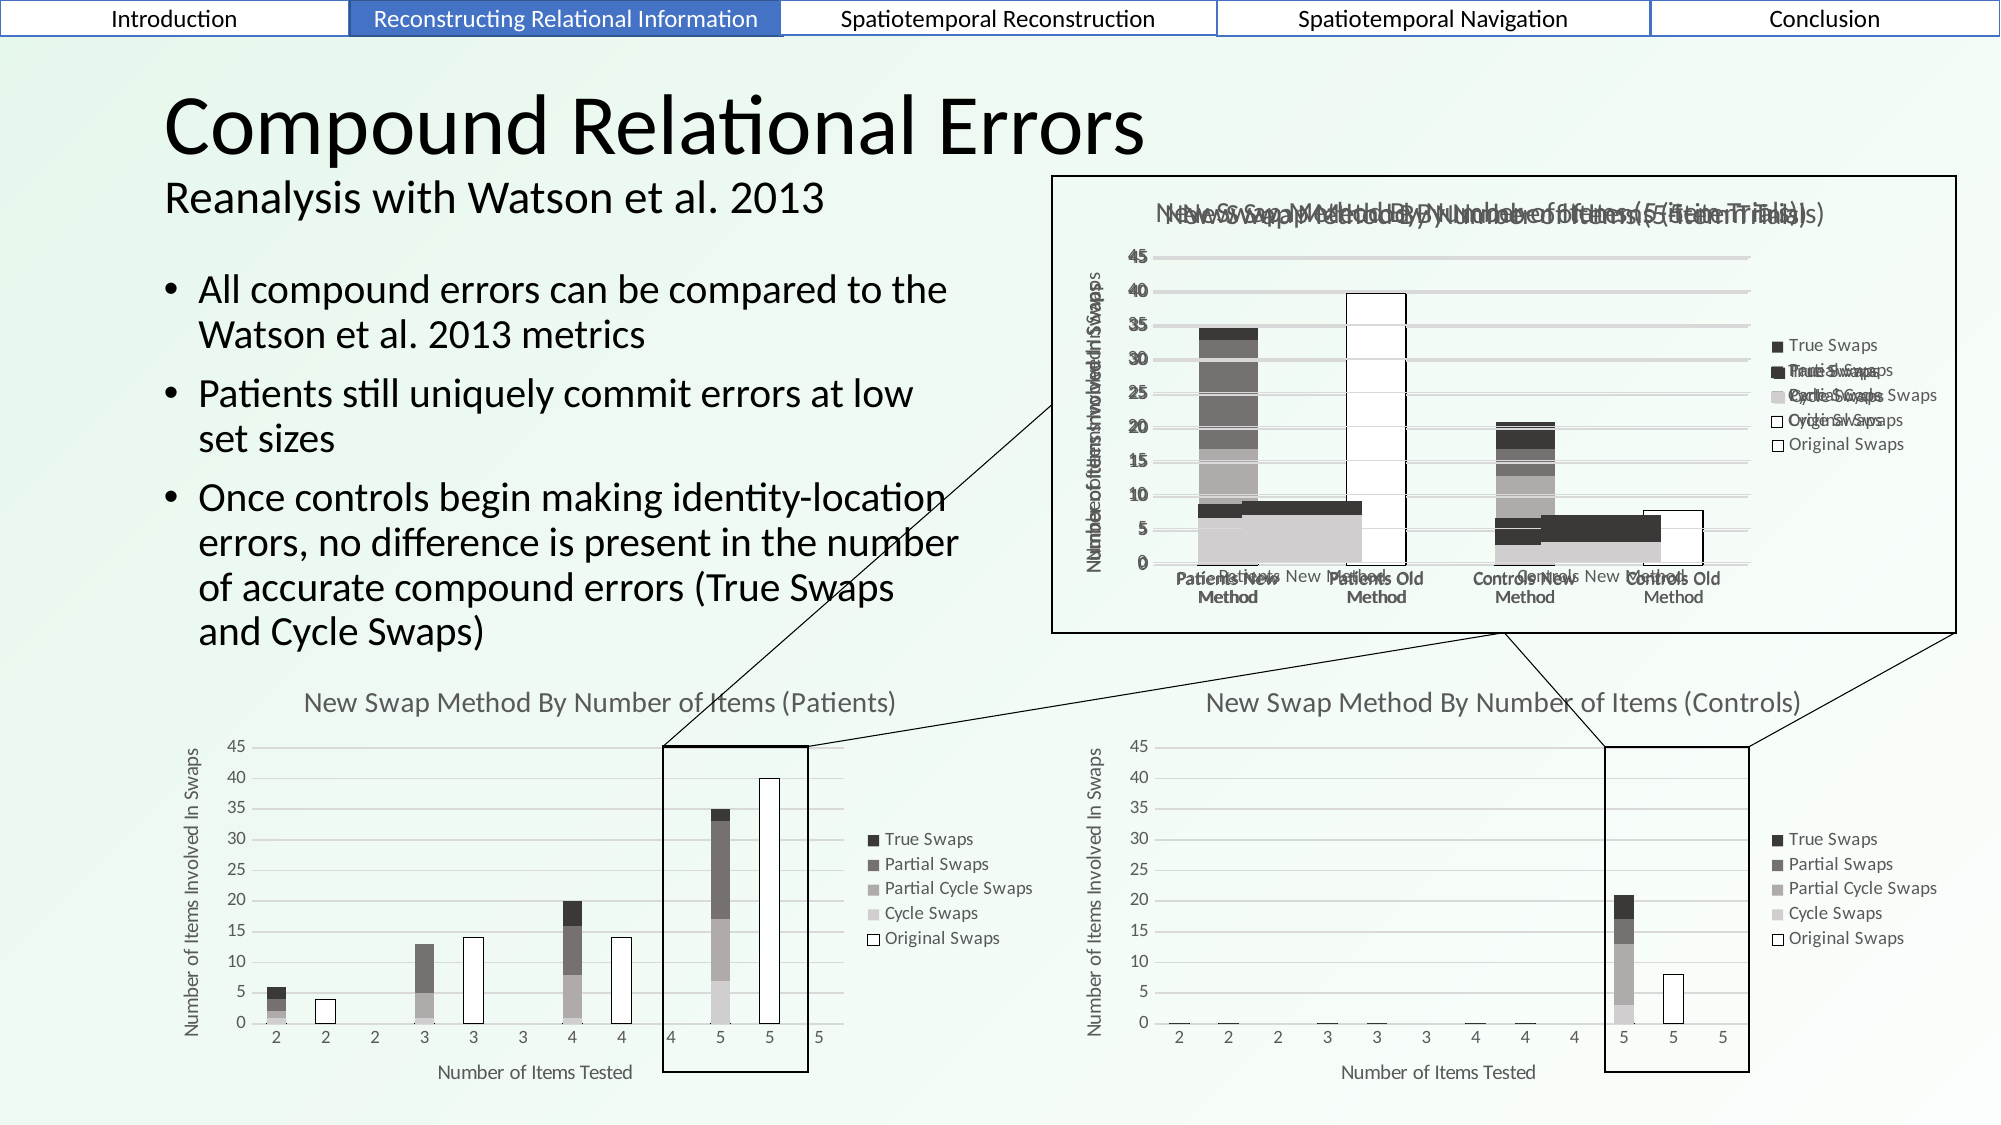

Introduction
Reconstructing Relational Information
Spatiotemporal Navigation
Conclusion
Spatiotemporal Reconstruction
# Compound Relational Errors Reanalysis with Watson et al. 2013

### Chart: New Swap Method By Number of Items (5-item Trials)

| Category | Cycle Swaps | True Swaps |
|---|---|---|
| Patients New Method | 7.0 | 2.0 |
| Controls New Method | 3.0 | 4.0 |

### Chart: New Swap Method By Number of Items (5-item Trials)

| Category | Original Swaps | Cycle Swaps | Partial Cycle Swaps | Partial Swaps | True Swaps |
|---|---|---|---|---|---|
| Patients New Method | 0.0 | 7.0 | 10.0 | 16.0 | 2.0 |
| Patients Old Method | 40.0 | 0.0 | 0.0 | 0.0 | 0.0 |
| Controls New Method | 0.0 | 3.0 | 10.0 | 4.0 | 4.0 |
| Controls Old Method | 8.0 | 0.0 | 0.0 | 0.0 | 0.0 |

### Chart: New Swap Method By Number of Items (5-item Trials)

| Category | Original Swaps | Cycle Swaps | True Swaps |
|---|---|---|---|
| Patients New Method | 0.0 | 7.0 | 2.0 |
| Patients Old Method | 40.0 | 0.0 | 0.0 |
| Controls New Method | 0.0 | 3.0 | 4.0 |
| Controls Old Method | 8.0 | 0.0 | 0.0 |
All compound errors can be compared to the Watson et al. 2013 metrics
Patients still uniquely commit errors at low set sizes
Once controls begin making identity-location errors, no difference is present in the number of accurate compound errors (True Swaps and Cycle Swaps)

### Chart: New Swap Method By Number of Items (Patients)

| Category | Original Swaps | Cycle Swaps | Partial Cycle Swaps | Partial Swaps | True Swaps |
|---|---|---|---|---|---|
| 2 | 0.0 | 1.0 | 1.0 | 2.0 | 2.0 |
| 2 | 4.0 | 0.0 | 0.0 | 0.0 | 0.0 |
| 2 | None | None | None | None | None |
| 3 | 0.0 | 1.0 | 4.0 | 8.0 | 0.0 |
| 3 | 13.999999999992 | 0.0 | 0.0 | 0.0 | 0.0 |
| 3 | None | None | None | None | None |
| 4 | 0.0 | 1.0 | 7.0 | 8.0 | 4.0 |
| 4 | 14.000000000028 | 0.0 | 0.0 | 0.0 | 0.0 |
| 4 | None | None | None | None | None |
| 5 | 0.0 | 7.0 | 10.0 | 16.0 | 2.0 |
| 5 | 40.0 | 0.0 | 0.0 | 0.0 | 0.0 |
| 5 | None | None | None | None | None |

[unsupported chart]